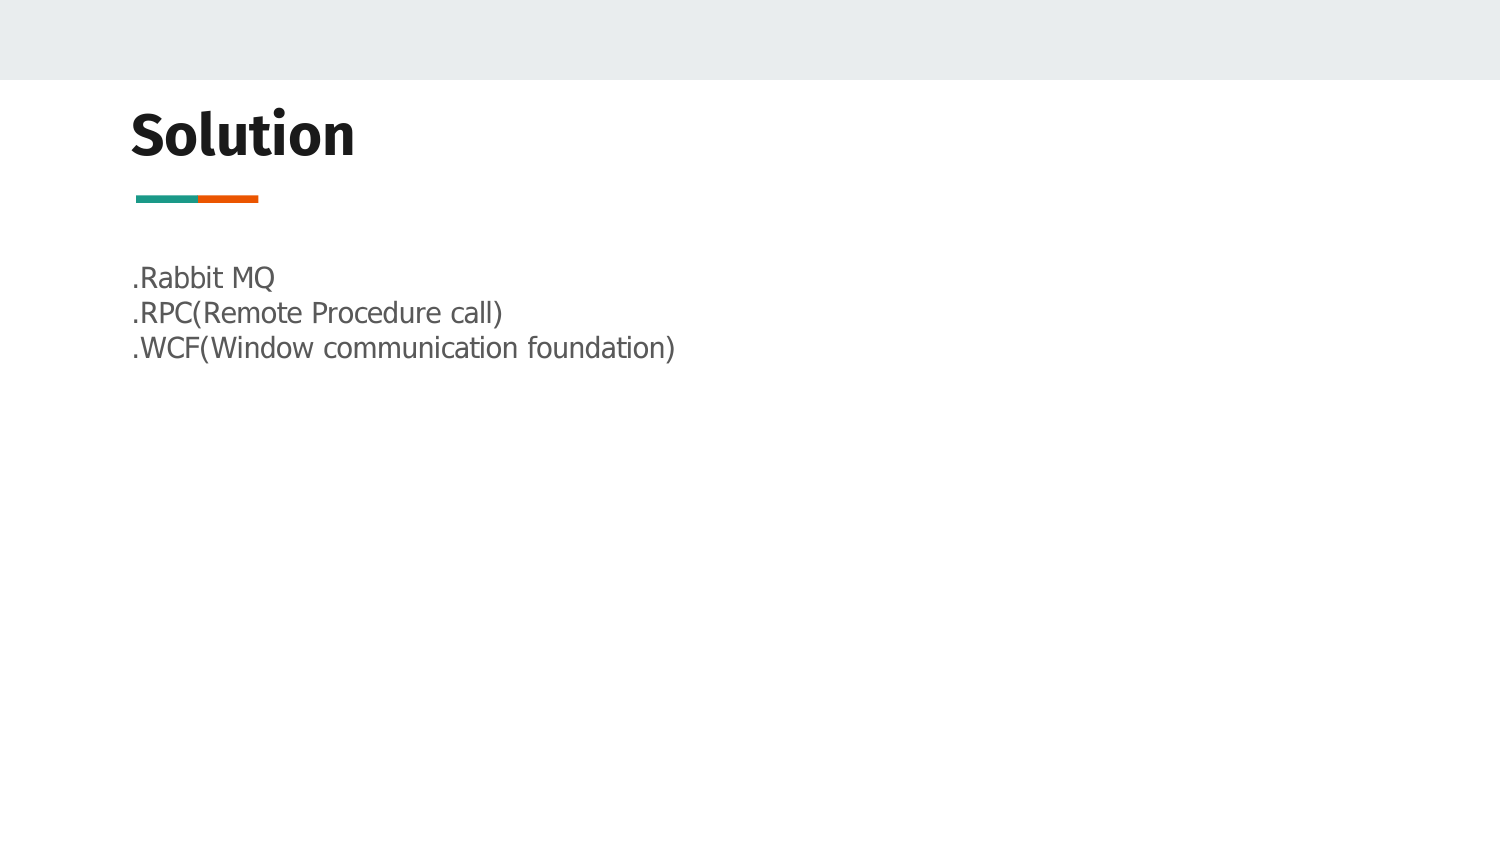

# Solution
.Rabbit MQ
.RPC(Remote Procedure call)
.WCF(Window communication foundation)